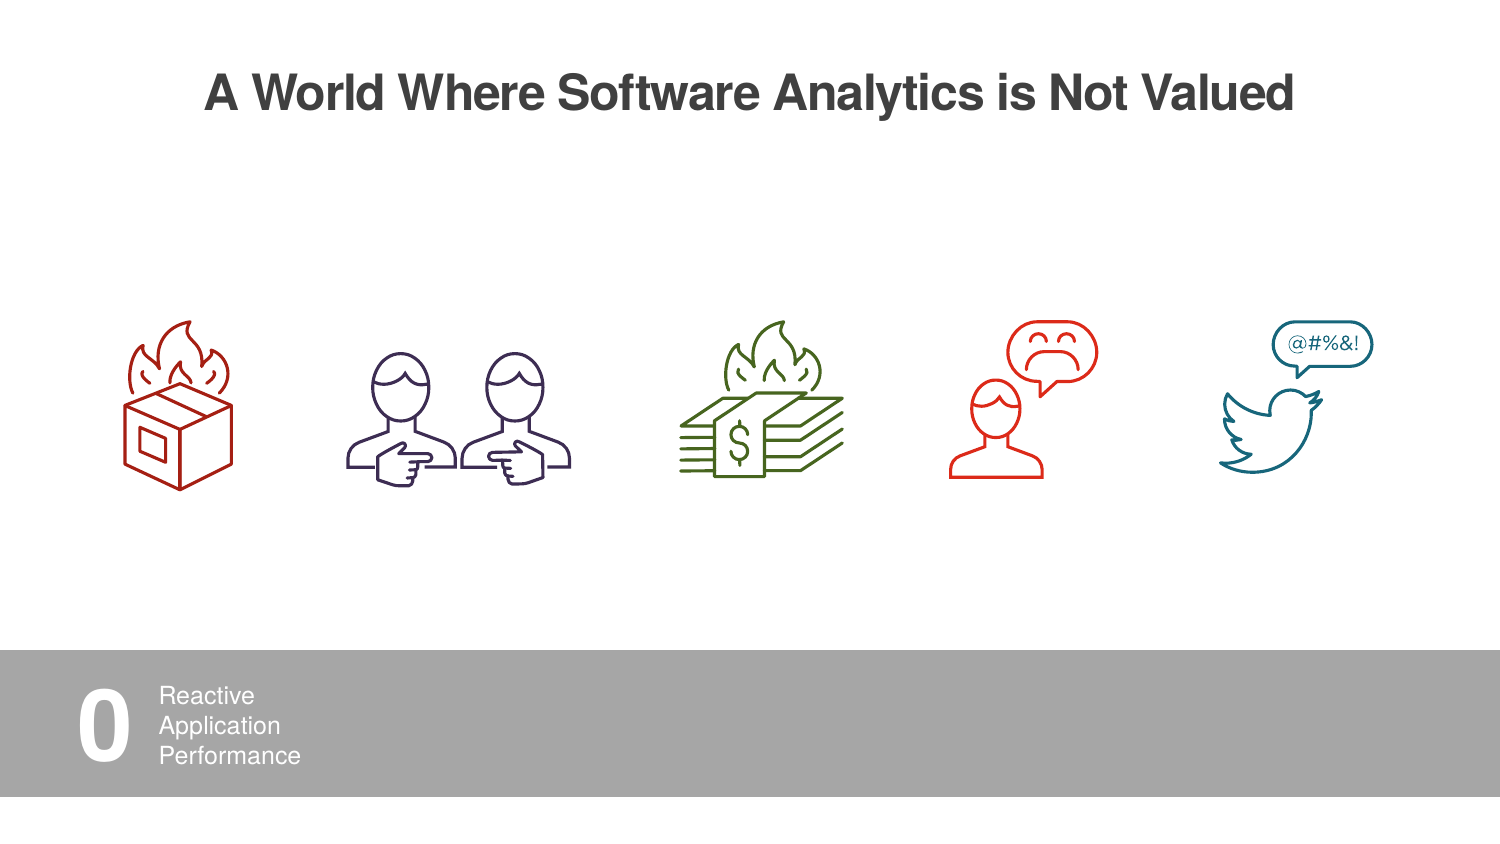

A World Where Software Analytics is Not Valued

0
Reactive
Application
Performance